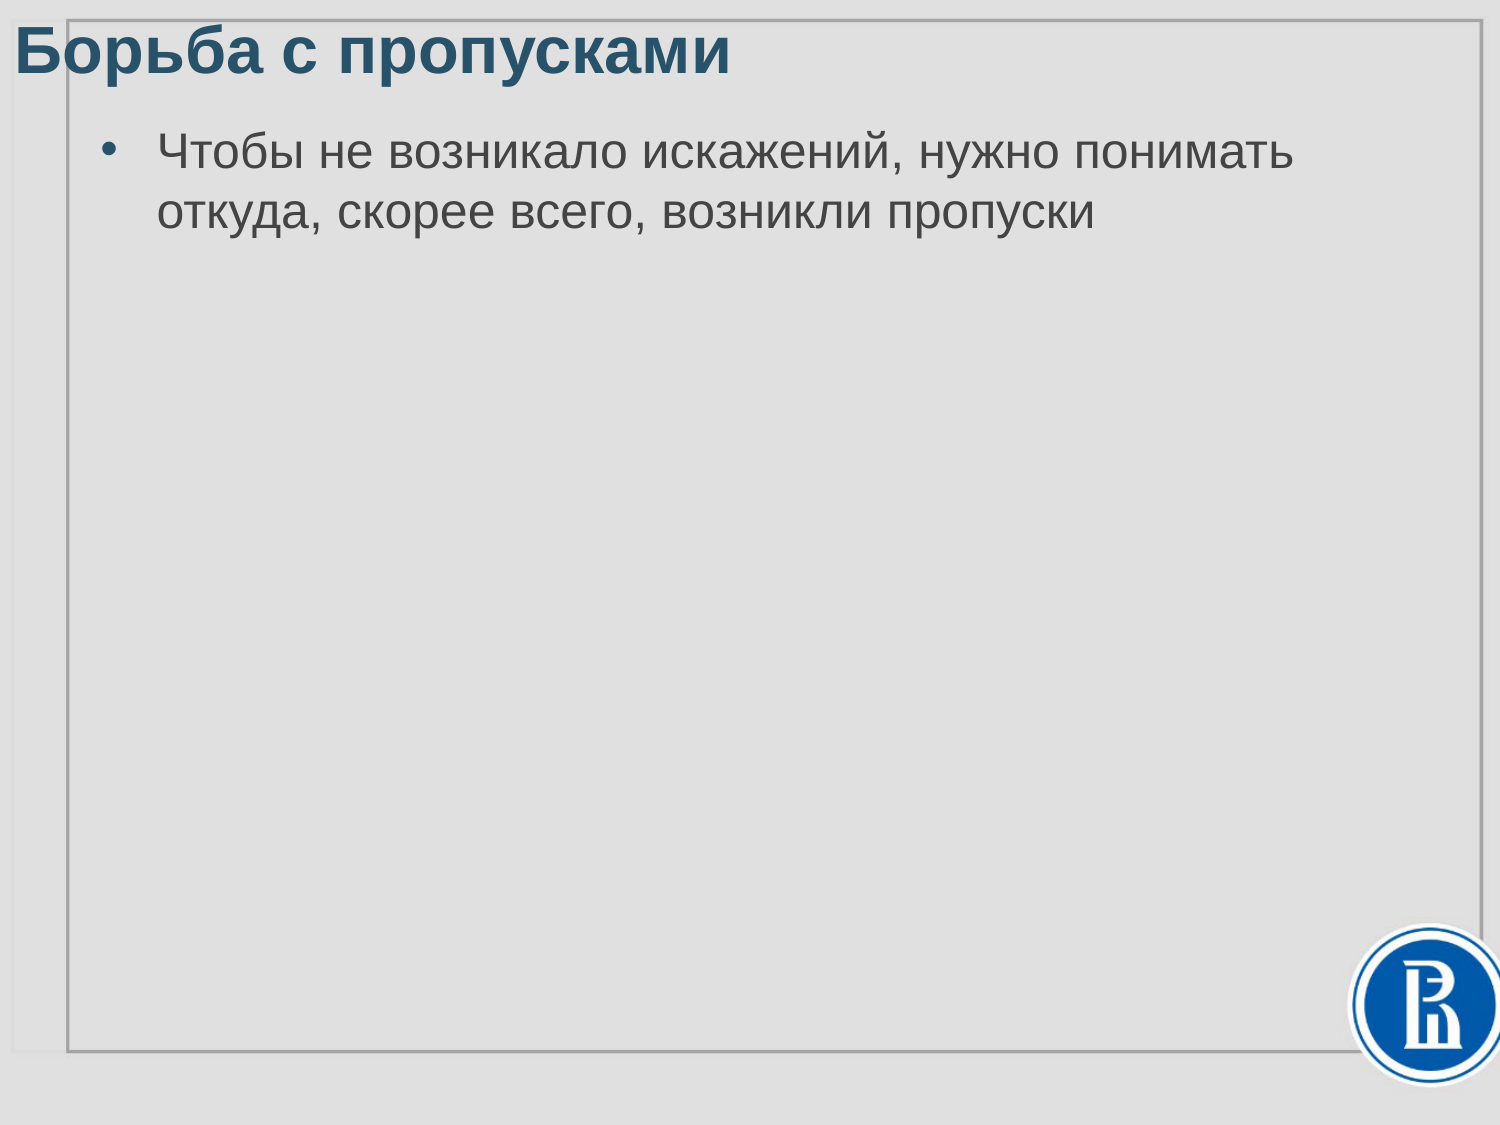

Борьба с пропусками
Чтобы не возникало искажений, нужно понимать откуда, скорее всего, возникли пропуски